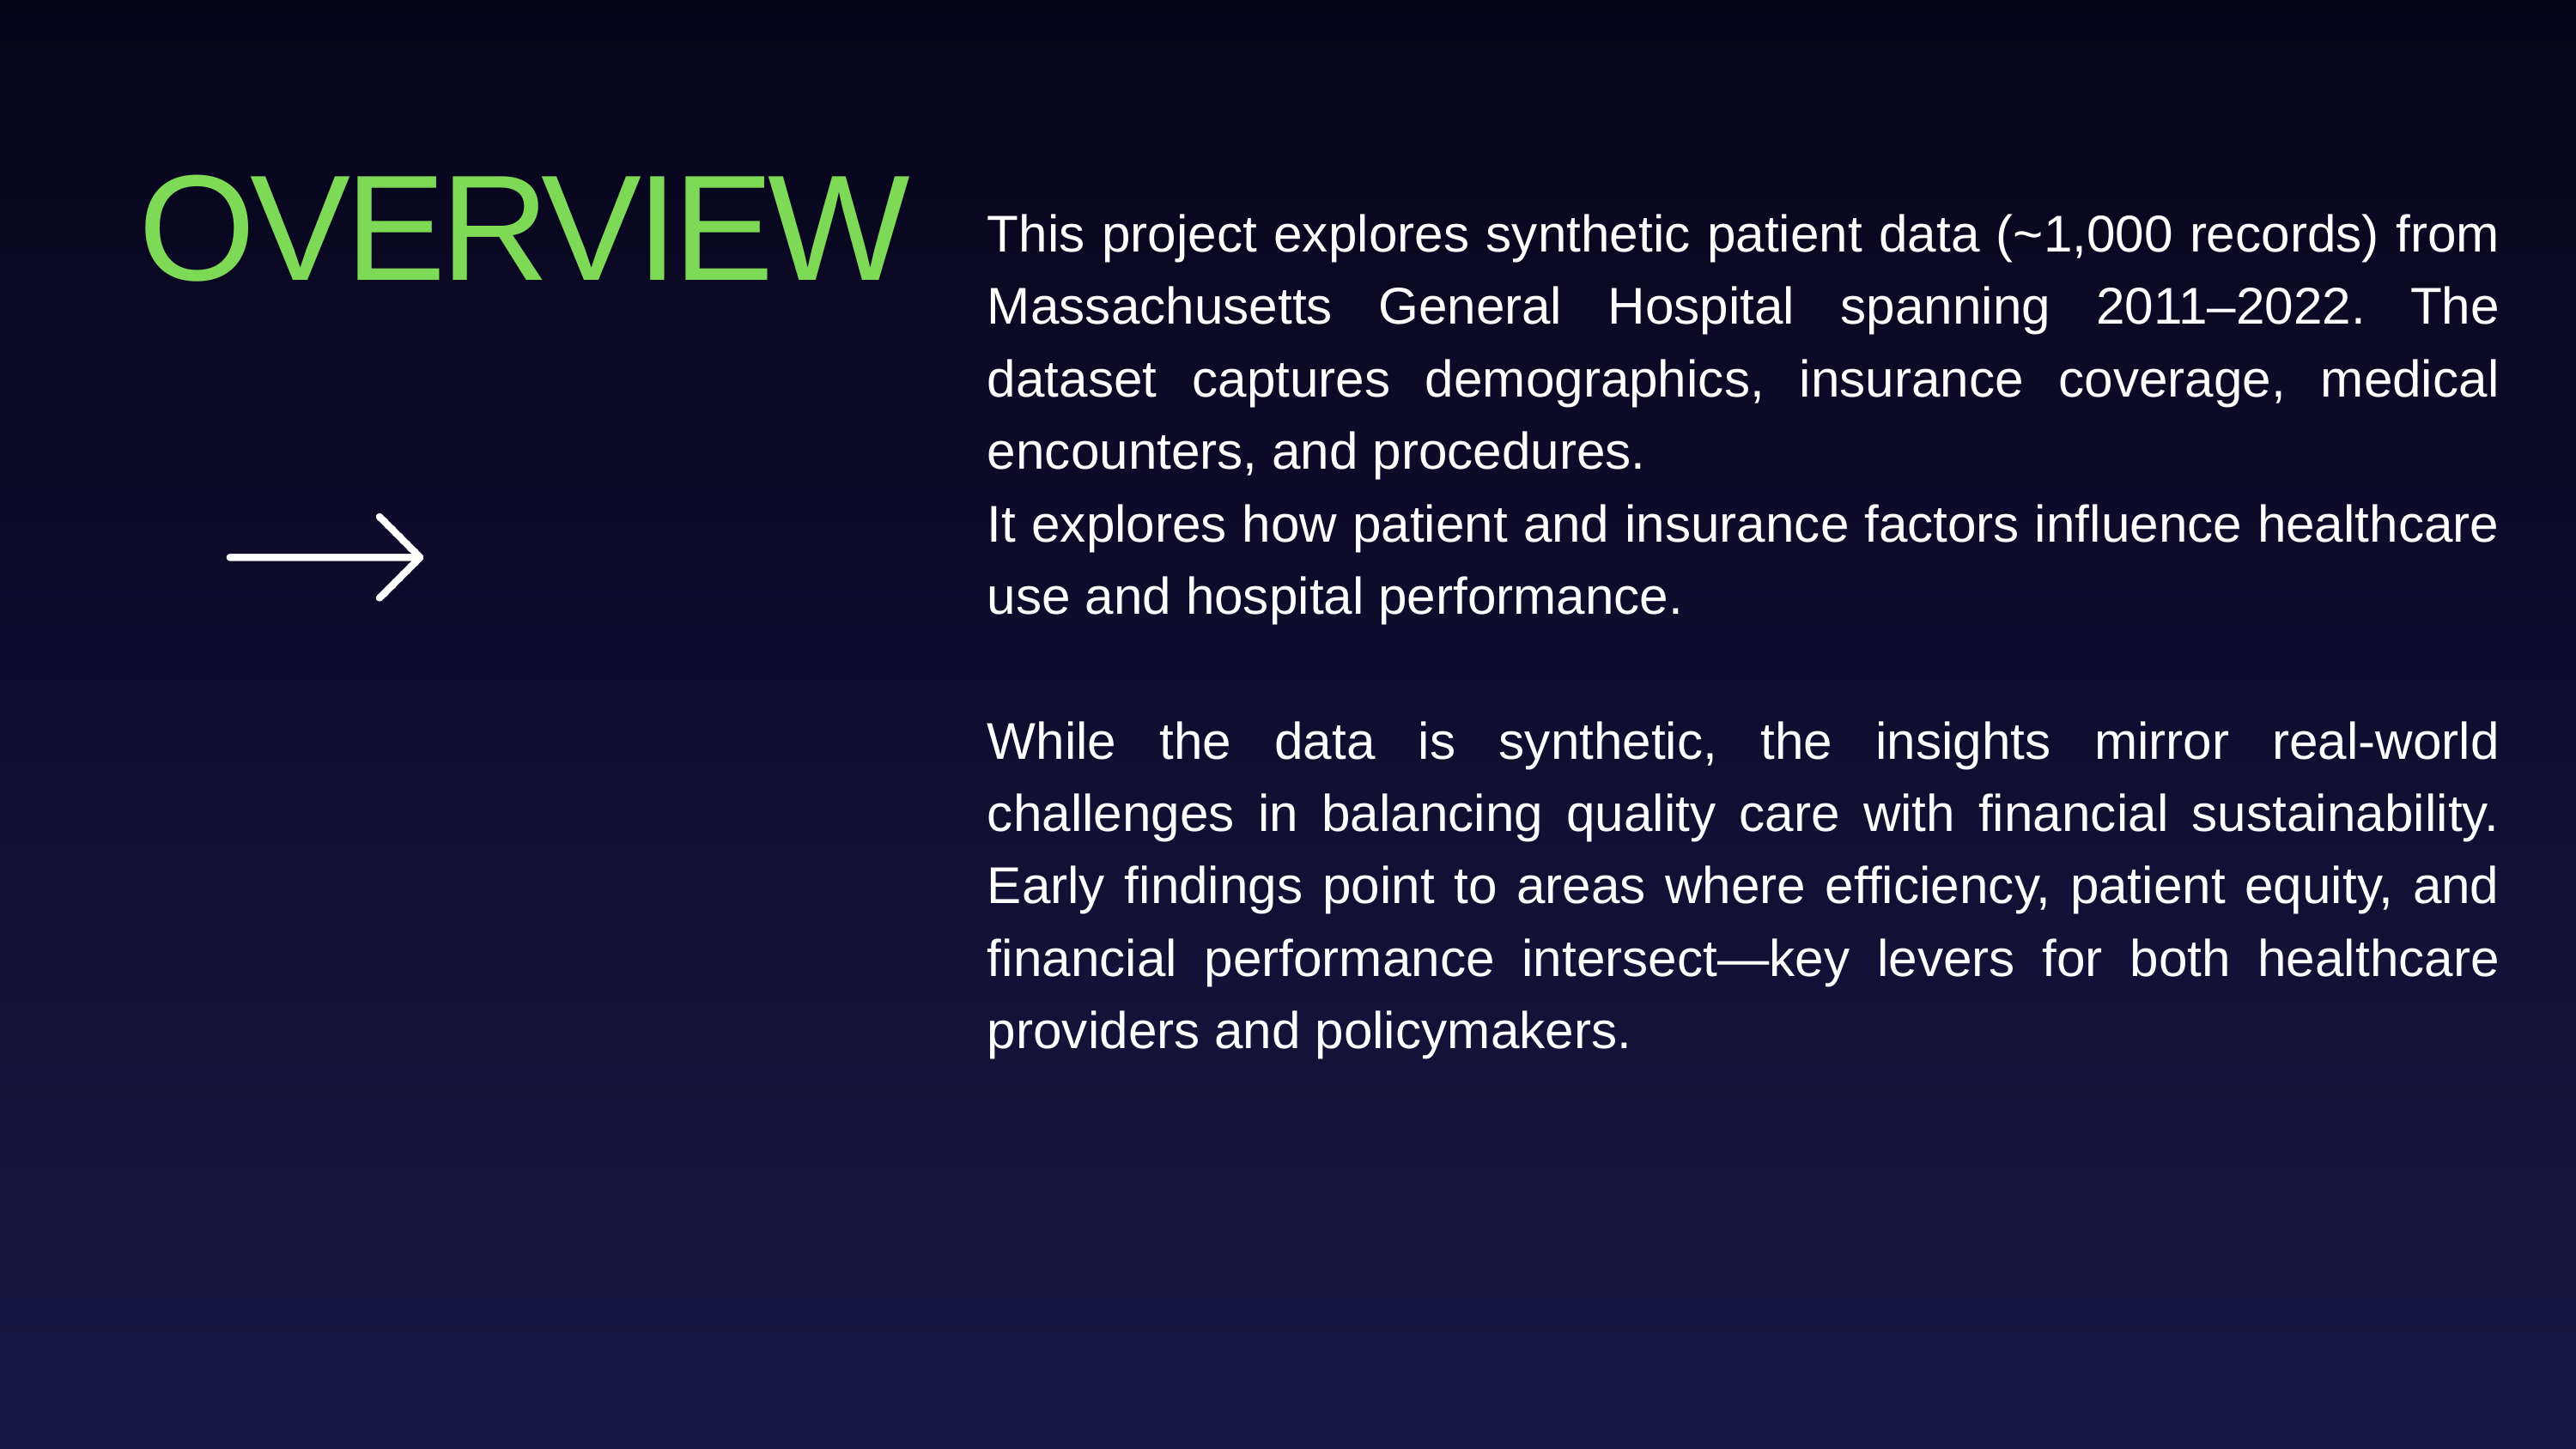

OVERVIEW
This project explores synthetic patient data (~1,000 records) from Massachusetts General Hospital spanning 2011–2022. The dataset captures demographics, insurance coverage, medical encounters, and procedures.
It explores how patient and insurance factors influence healthcare use and hospital performance.

While the data is synthetic, the insights mirror real-world challenges in balancing quality care with financial sustainability. Early findings point to areas where efficiency, patient equity, and financial performance intersect—key levers for both healthcare providers and policymakers.